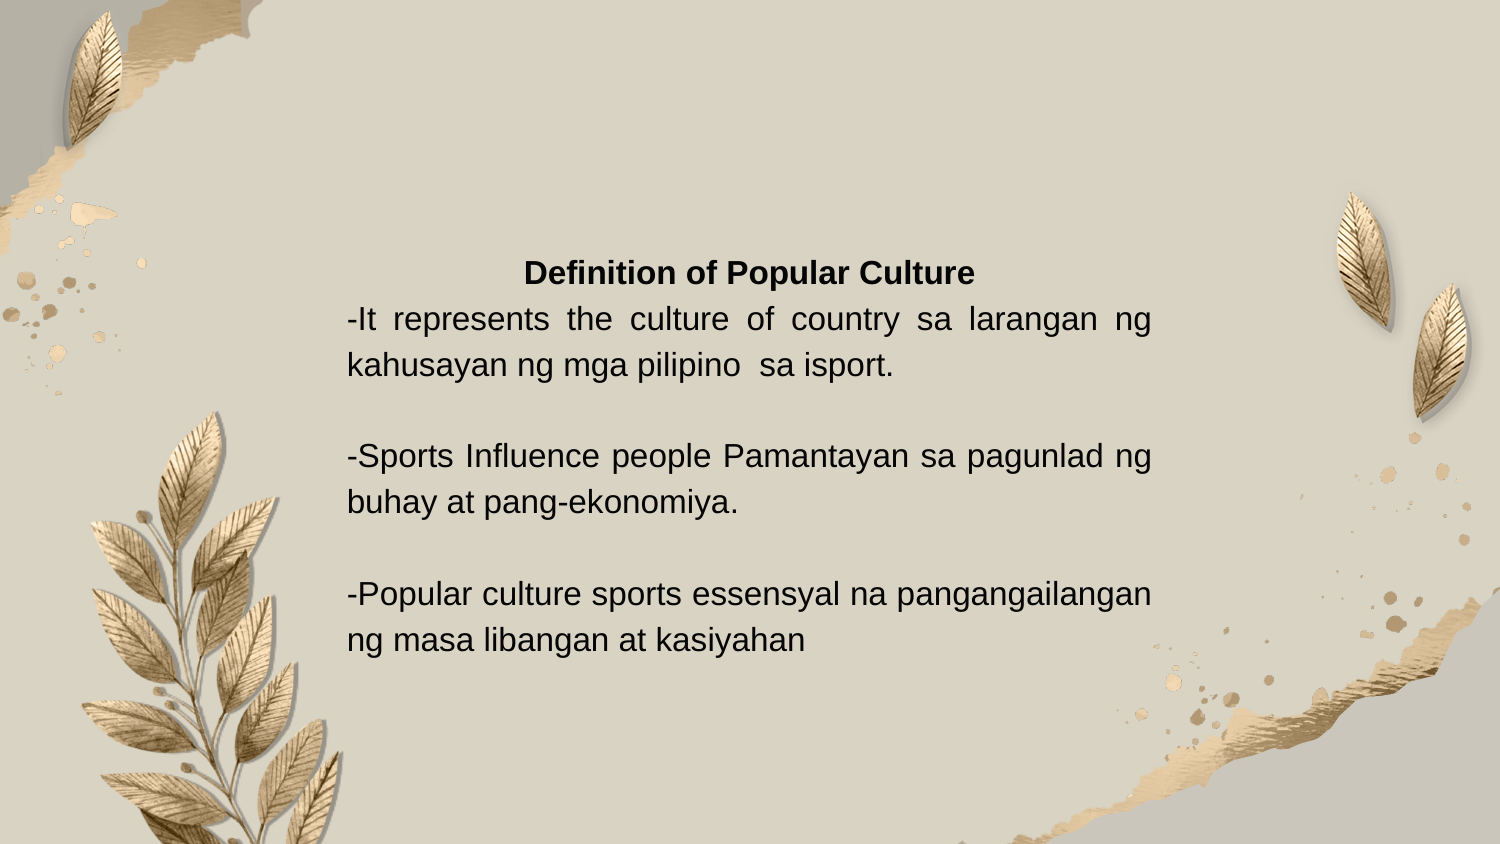

#
Definition of Popular Culture
-It represents the culture of country sa larangan ng kahusayan ng mga pilipino  sa isport.

-Sports Influence people Pamantayan sa pagunlad ng buhay at pang-ekonomiya.

-Popular culture sports essensyal na pangangailangan ng masa libangan at kasiyahan